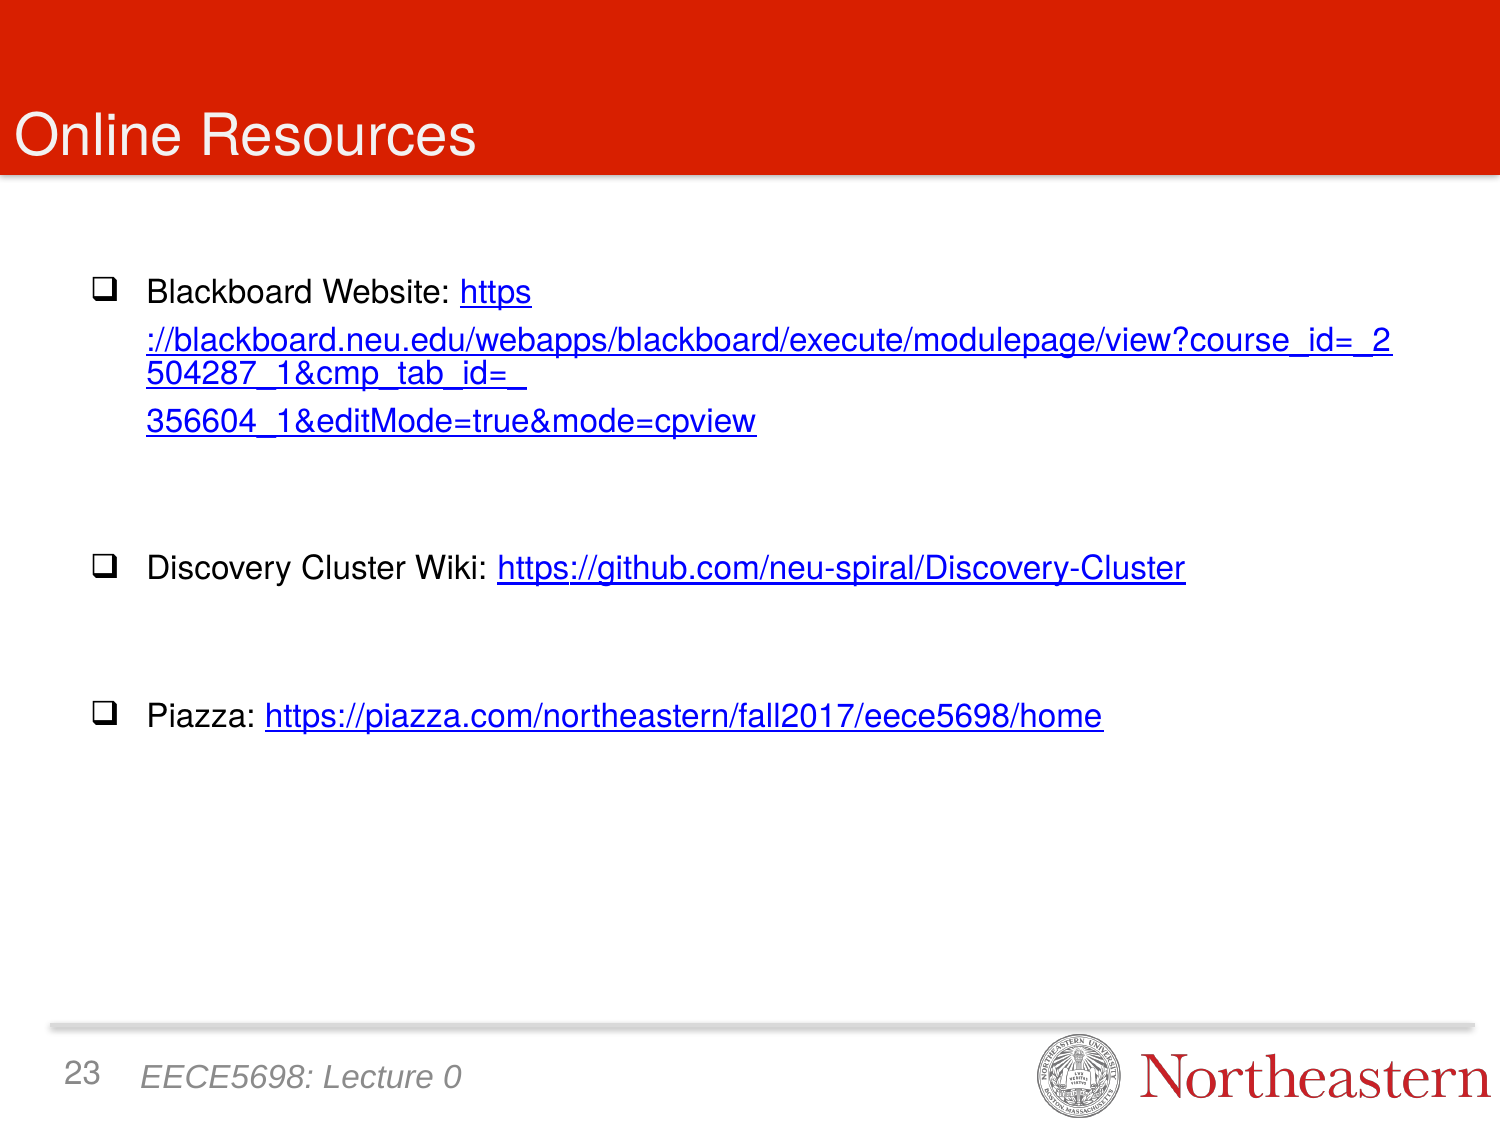

# Online Resources
Blackboard Website: https://blackboard.neu.edu/webapps/blackboard/execute/modulepage/view?course_id=_2504287_1&cmp_tab_id=_356604_1&editMode=true&mode=cpview

Discovery Cluster Wiki: https://github.com/neu-spiral/Discovery-Cluster

Piazza: https://piazza.com/northeastern/fall2017/eece5698/home

23
EECE5698: Lecture 0